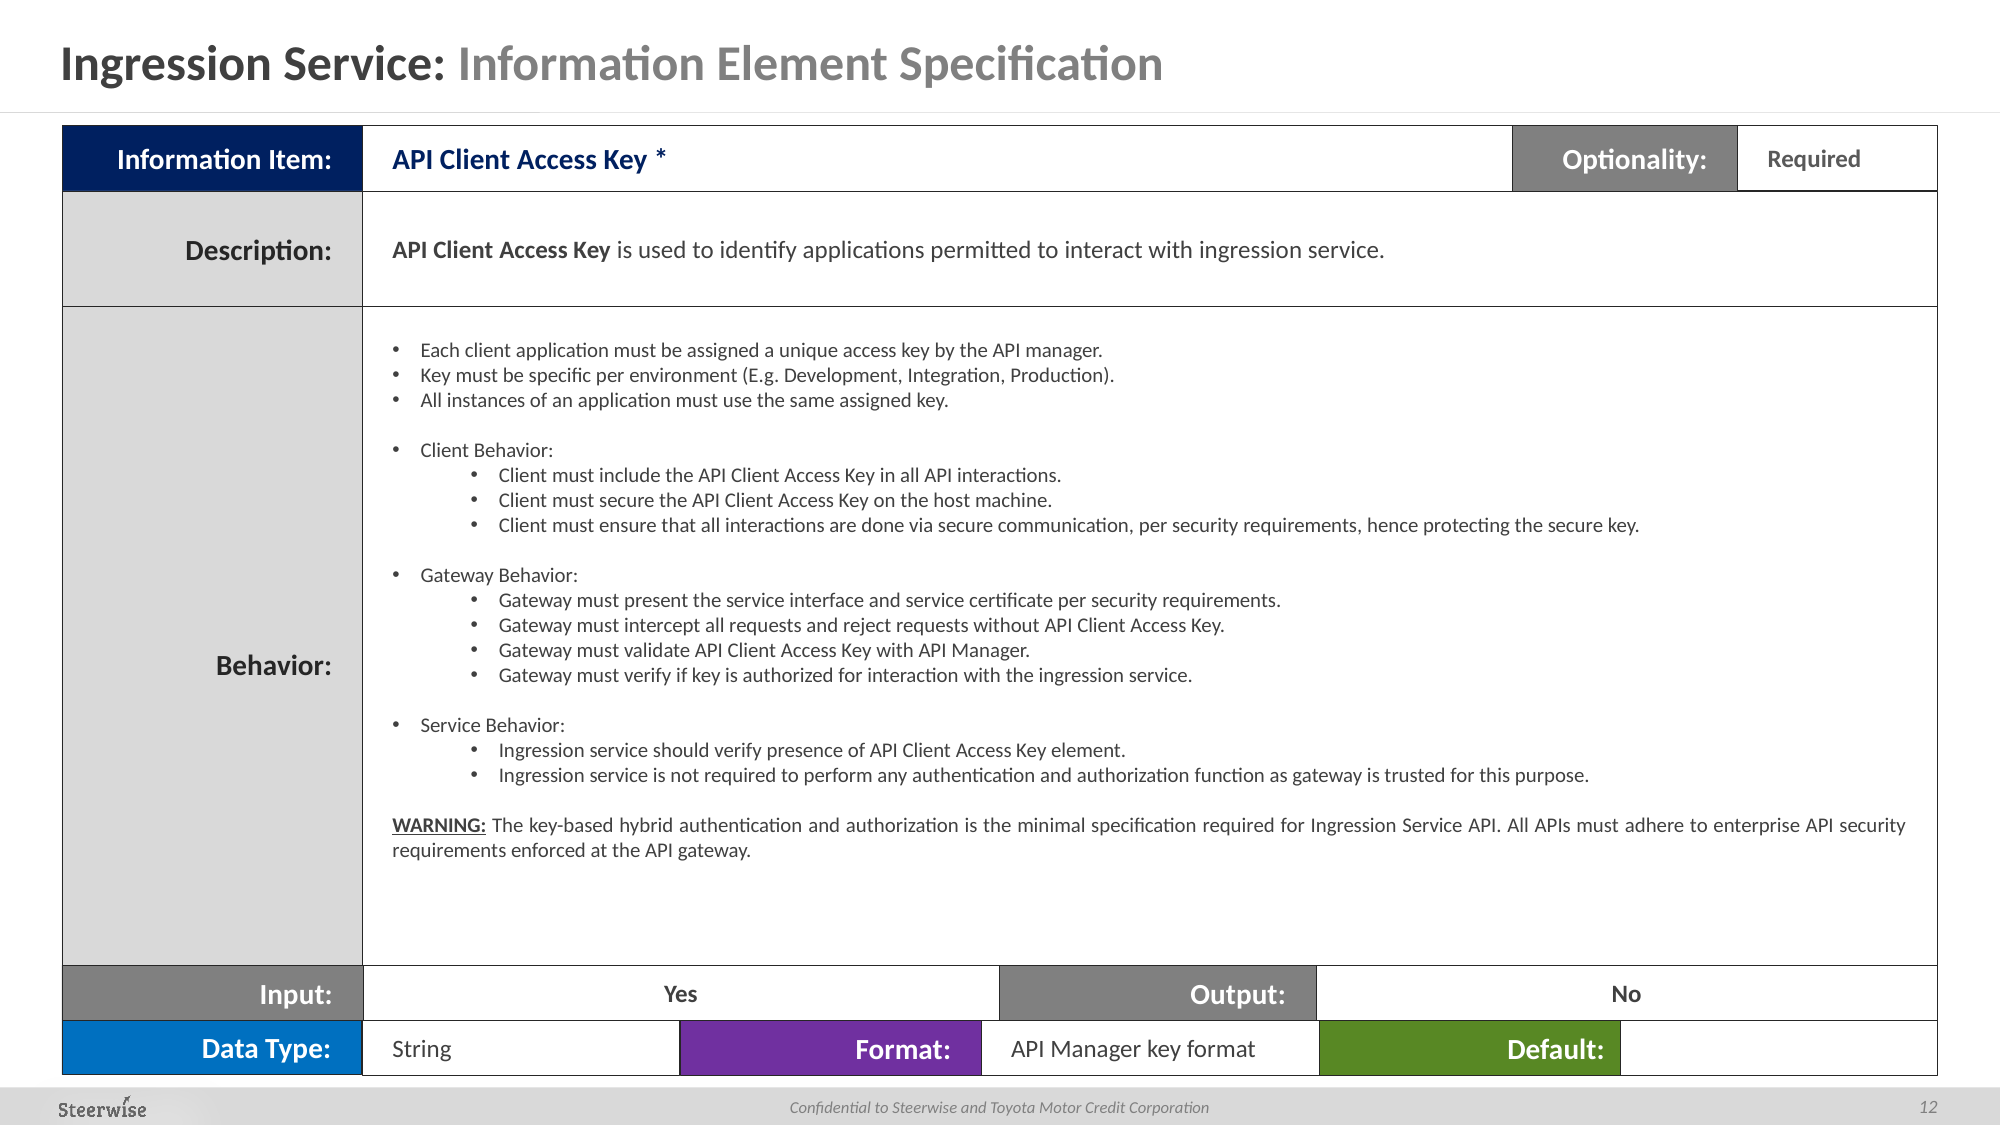

# Ingression Service: Information Element Specification
Required
Information Item:
API Client Access Key *
Optionality:
Description:
API Client Access Key is used to identify applications permitted to interact with ingression service.
Each client application must be assigned a unique access key by the API manager.
Key must be specific per environment (E.g. Development, Integration, Production).
All instances of an application must use the same assigned key.

Client Behavior:
Client must include the API Client Access Key in all API interactions.
Client must secure the API Client Access Key on the host machine.
Client must ensure that all interactions are done via secure communication, per security requirements, hence protecting the secure key.

Gateway Behavior:
Gateway must present the service interface and service certificate per security requirements.
Gateway must intercept all requests and reject requests without API Client Access Key.
Gateway must validate API Client Access Key with API Manager.
Gateway must verify if key is authorized for interaction with the ingression service.

Service Behavior:
Ingression service should verify presence of API Client Access Key element.
Ingression service is not required to perform any authentication and authorization function as gateway is trusted for this purpose.

WARNING: The key-based hybrid authentication and authorization is the minimal specification required for Ingression Service API. All APIs must adhere to enterprise API security requirements enforced at the API gateway.

Behavior:
Output:
No
Input:
Yes
Data Type:
Default:

Format:
API Manager key format
String
12